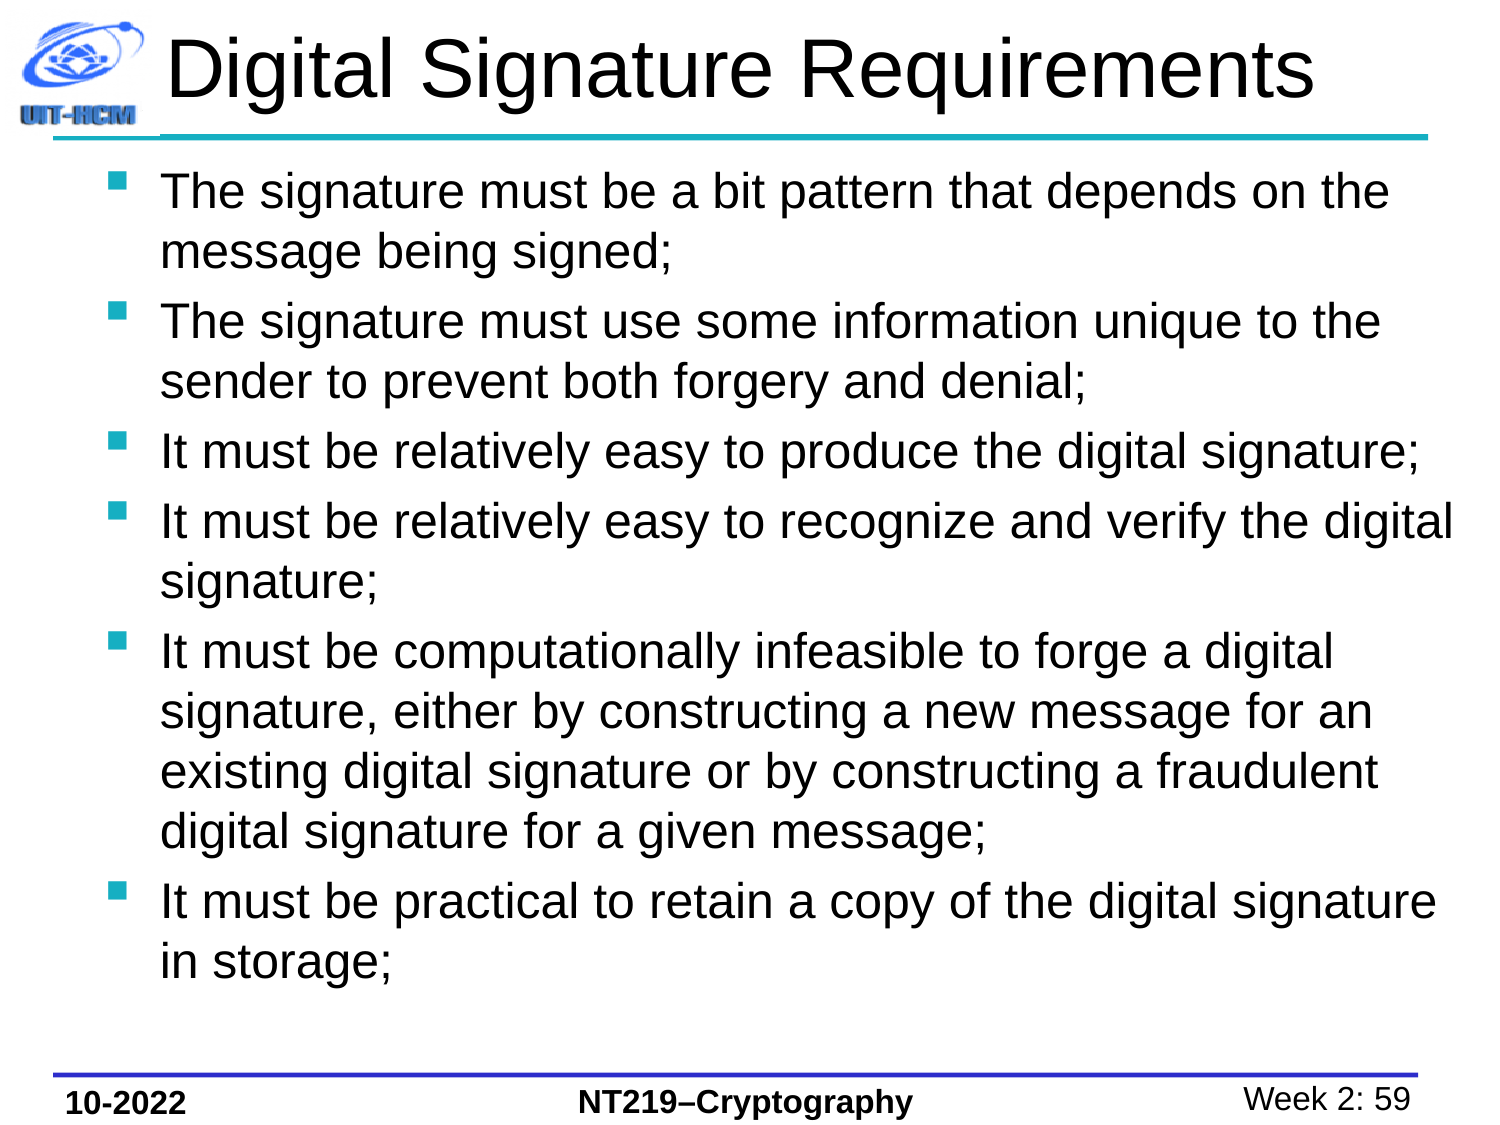

# Digital Signature Requirements
The signature must be a bit pattern that depends on the message being signed;
The signature must use some information unique to the sender to prevent both forgery and denial;
It must be relatively easy to produce the digital signature;
It must be relatively easy to recognize and verify the digital signature;
It must be computationally infeasible to forge a digital signature, either by constructing a new message for an existing digital signature or by constructing a fraudulent digital signature for a given message;
It must be practical to retain a copy of the digital signature in storage;